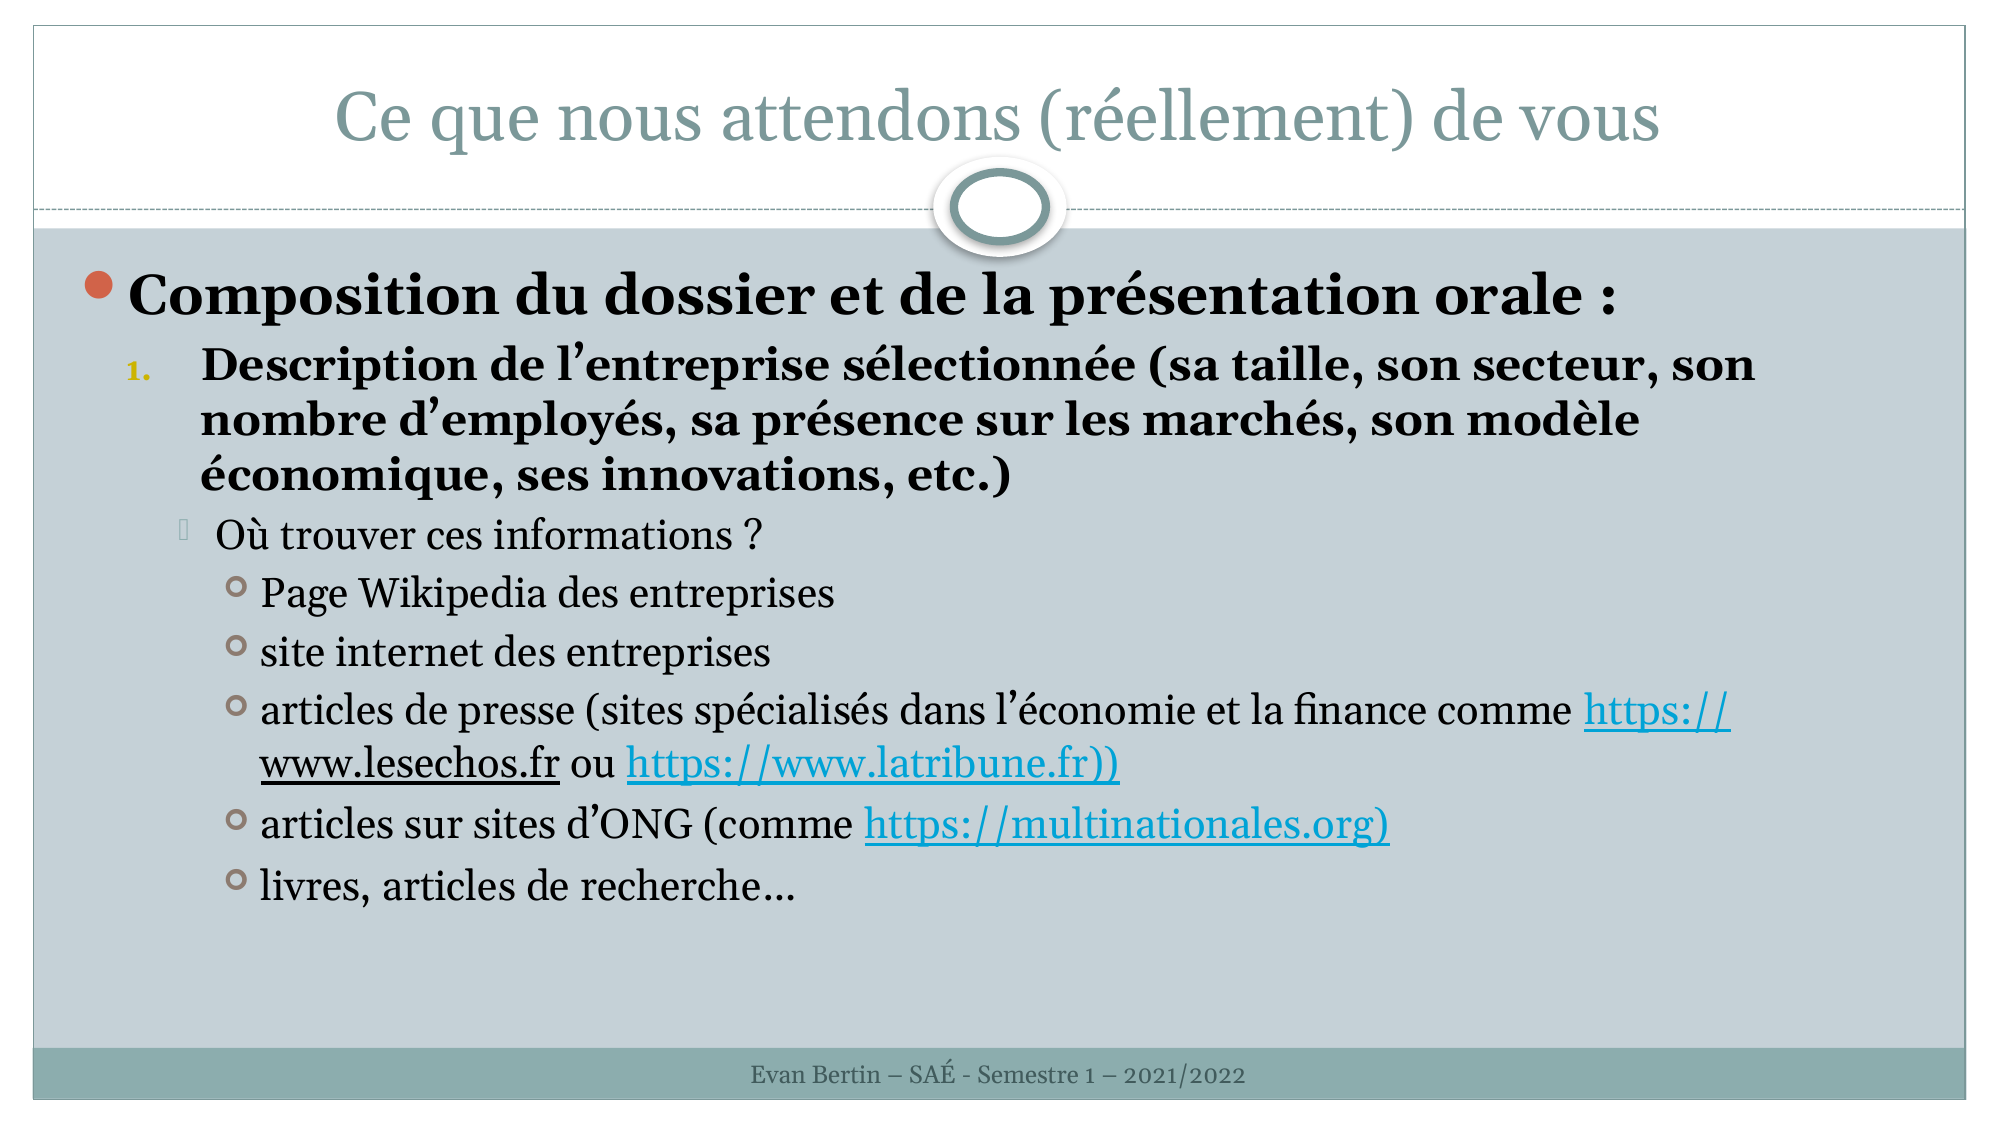

# Ce que nous attendons (réellement) de vous
Composition du dossier et de la présentation orale :
Description de l’entreprise sélectionnée (sa taille, son secteur, son nombre d’employés, sa présence sur les marchés, son modèle économique, ses innovations, etc.)
Où trouver ces informations ?
Page Wikipedia des entreprises
site internet des entreprises
articles de presse (sites spécialisés dans l’économie et la finance comme https://www.lesechos.fr ou https://www.latribune.fr))
articles sur sites d’ONG (comme https://multinationales.org)
livres, articles de recherche…

Evan Bertin – SAÉ - Semestre 1 – 2021/2022